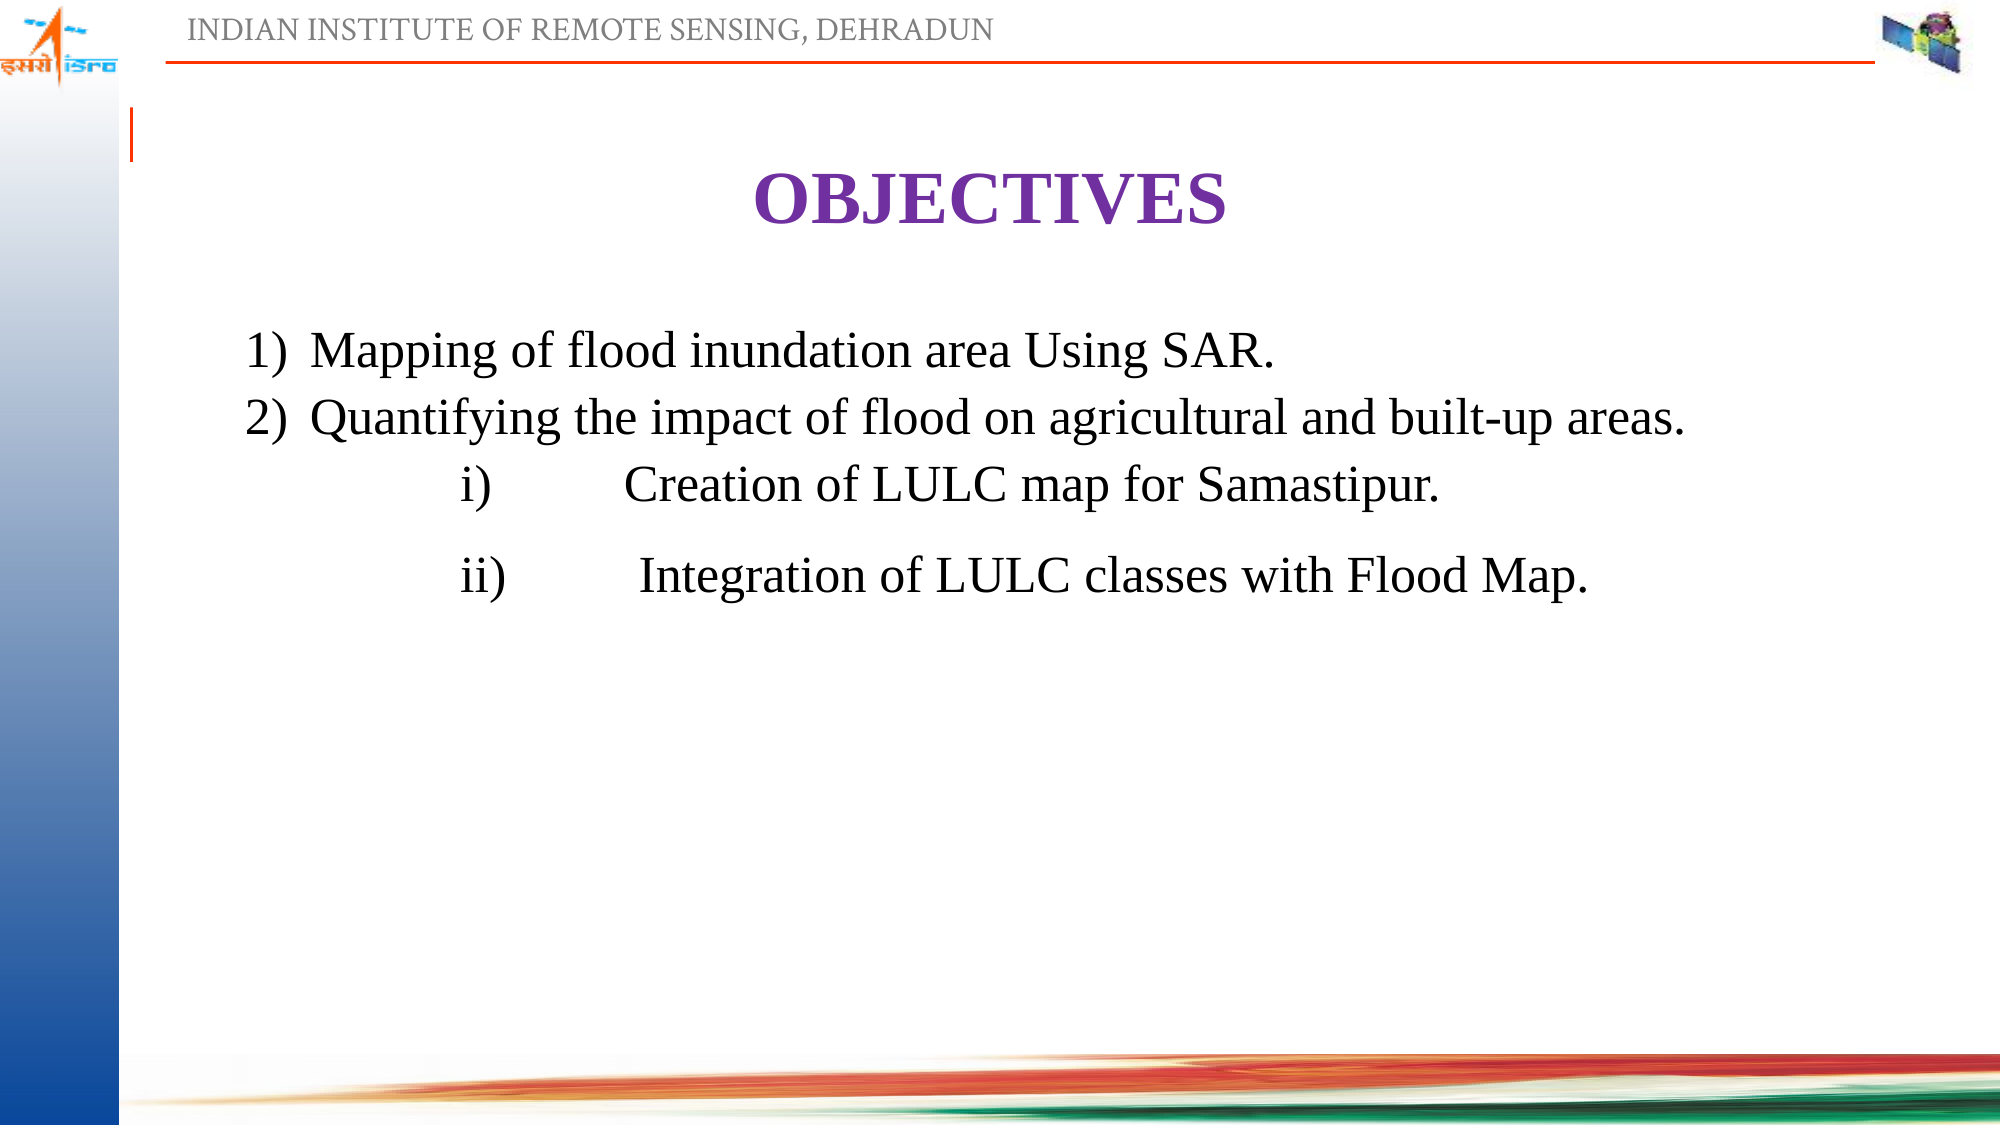

OBJECTIVES
1)  Mapping of flood inundation area Using SAR.
2)  Quantifying the impact of flood on agricultural and built-up areas.
                       i)            Creation of LULC map for Samastipur.
                       ii)            Integration of LULC classes with Flood Map.